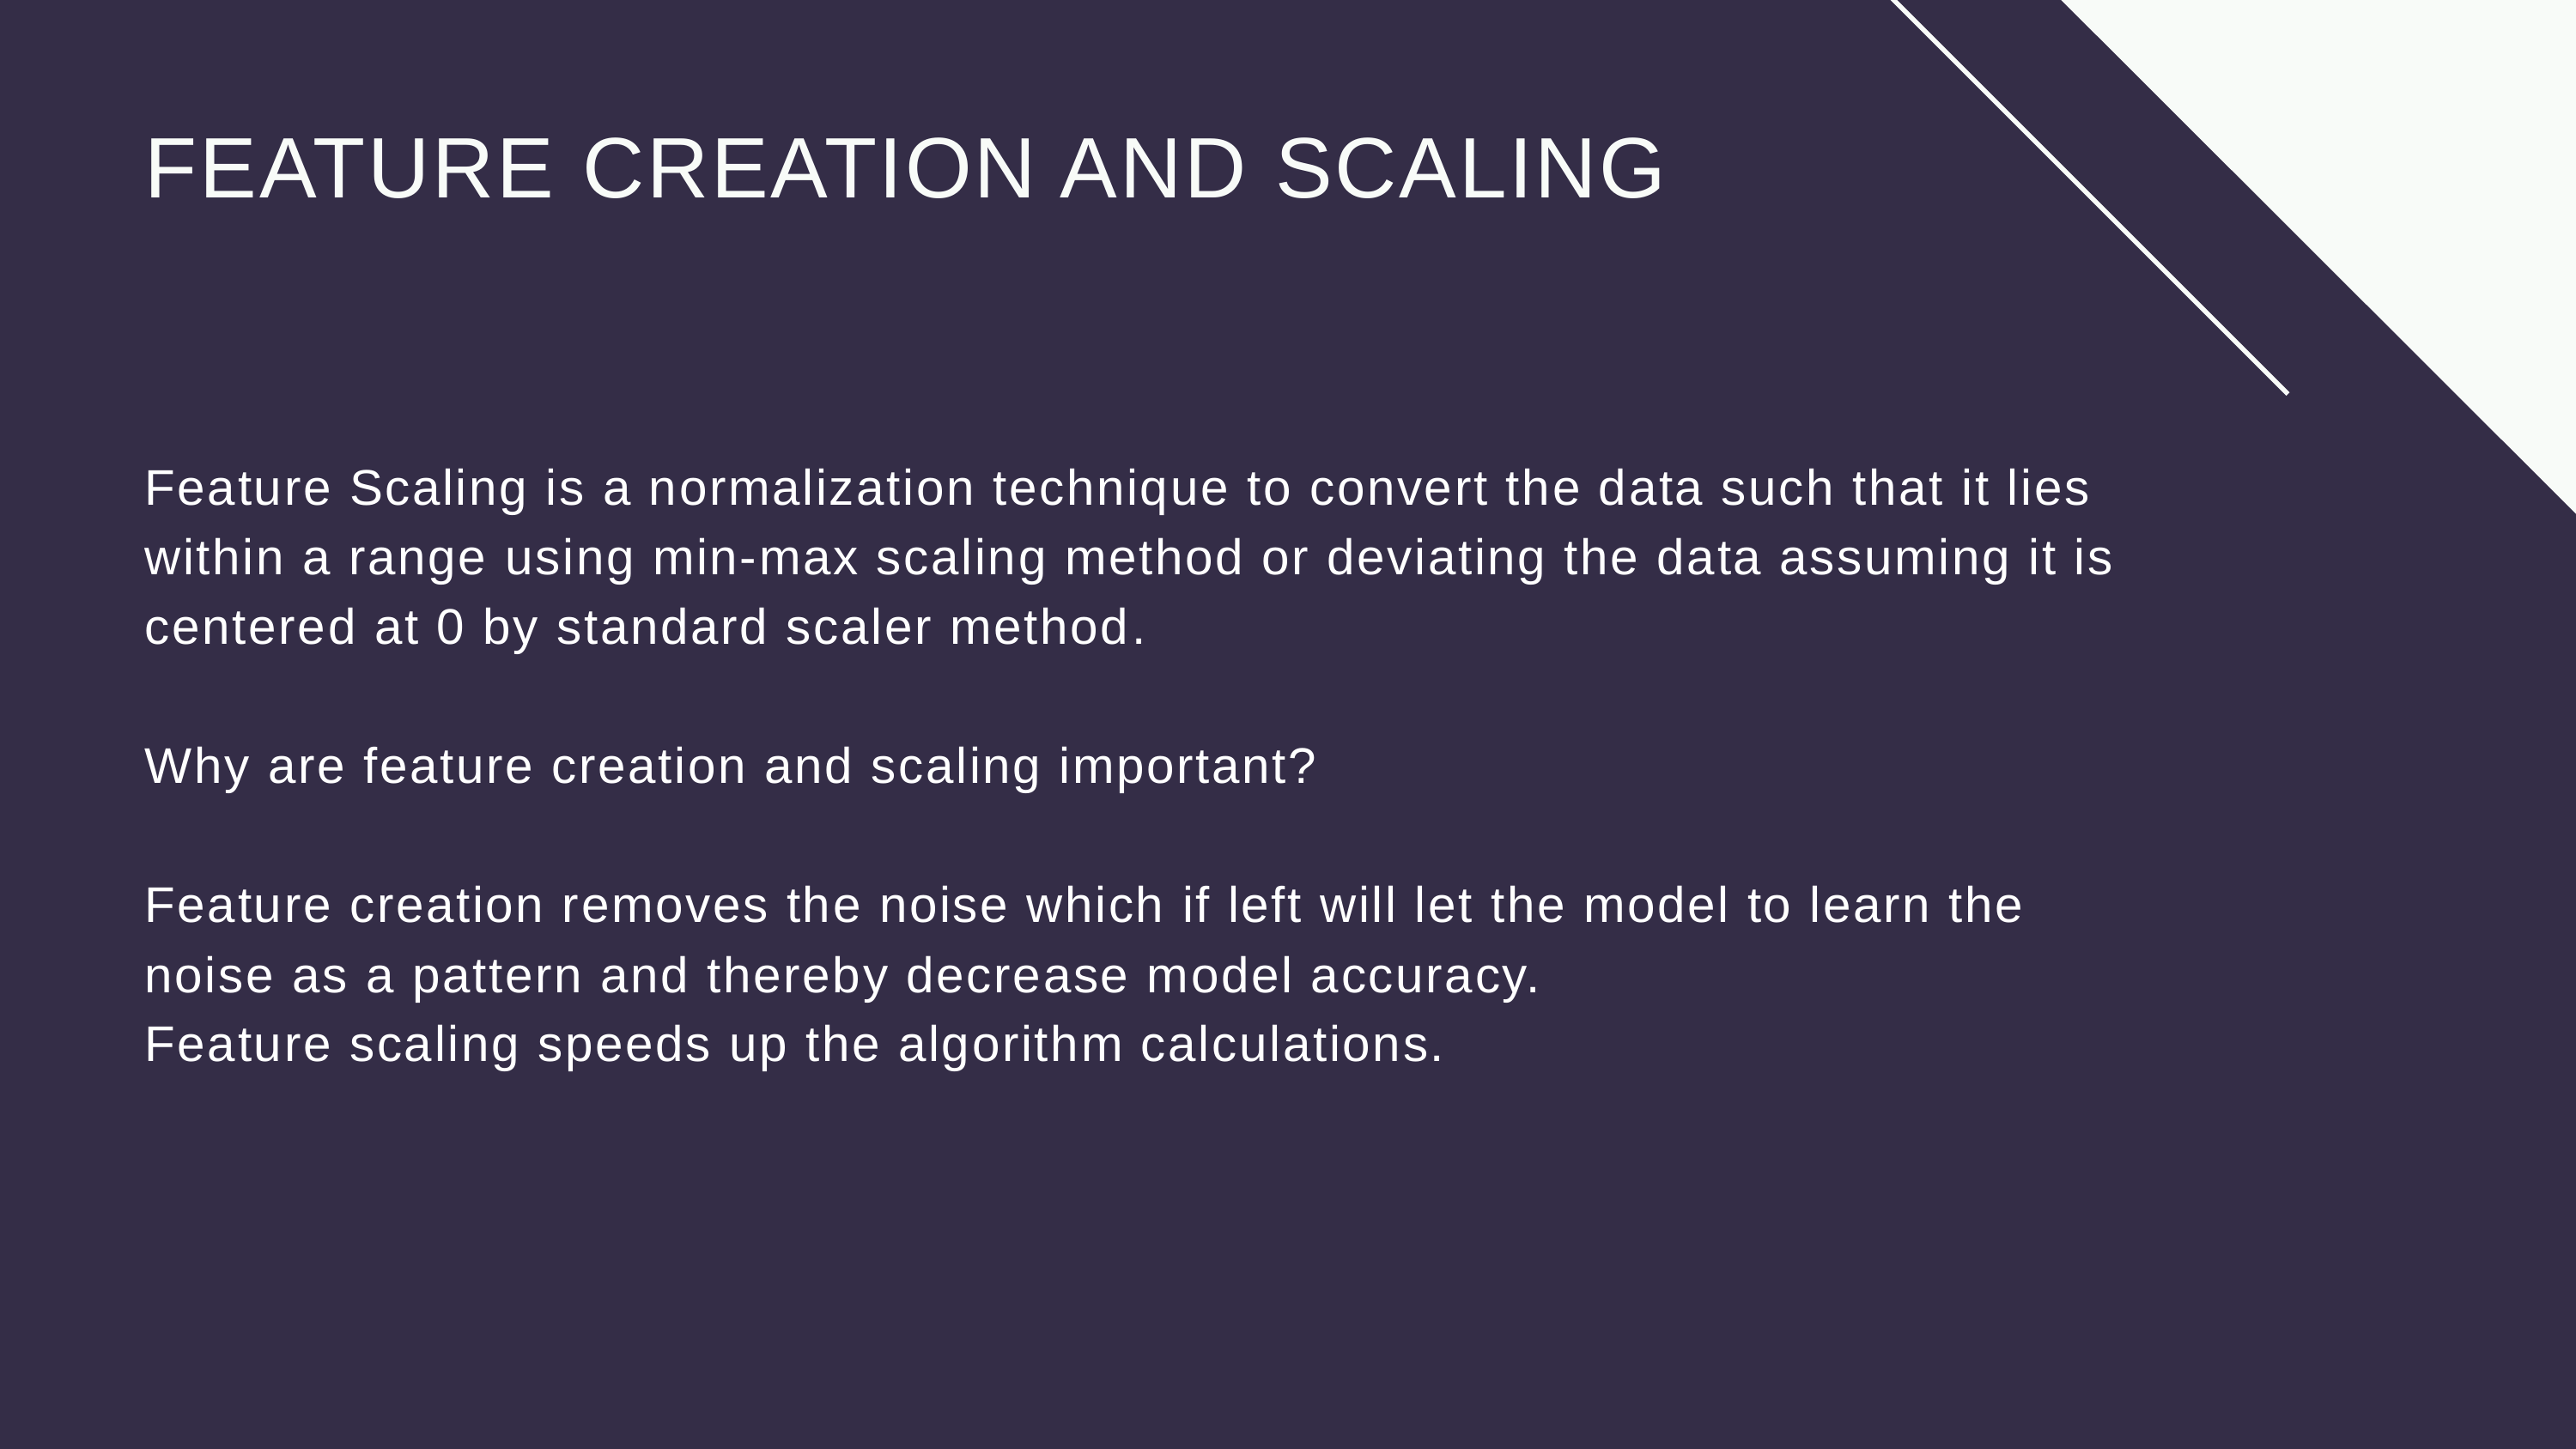

FEATURE CREATION AND SCALING

Feature Scaling is a normalization technique to convert the data such that it lies within a range using min-max scaling method or deviating the data assuming it is centered at 0 by standard scaler method.

Why are feature creation and scaling important?

Feature creation removes the noise which if left will let the model to learn the noise as a pattern and thereby decrease model accuracy.
Feature scaling speeds up the algorithm calculations.